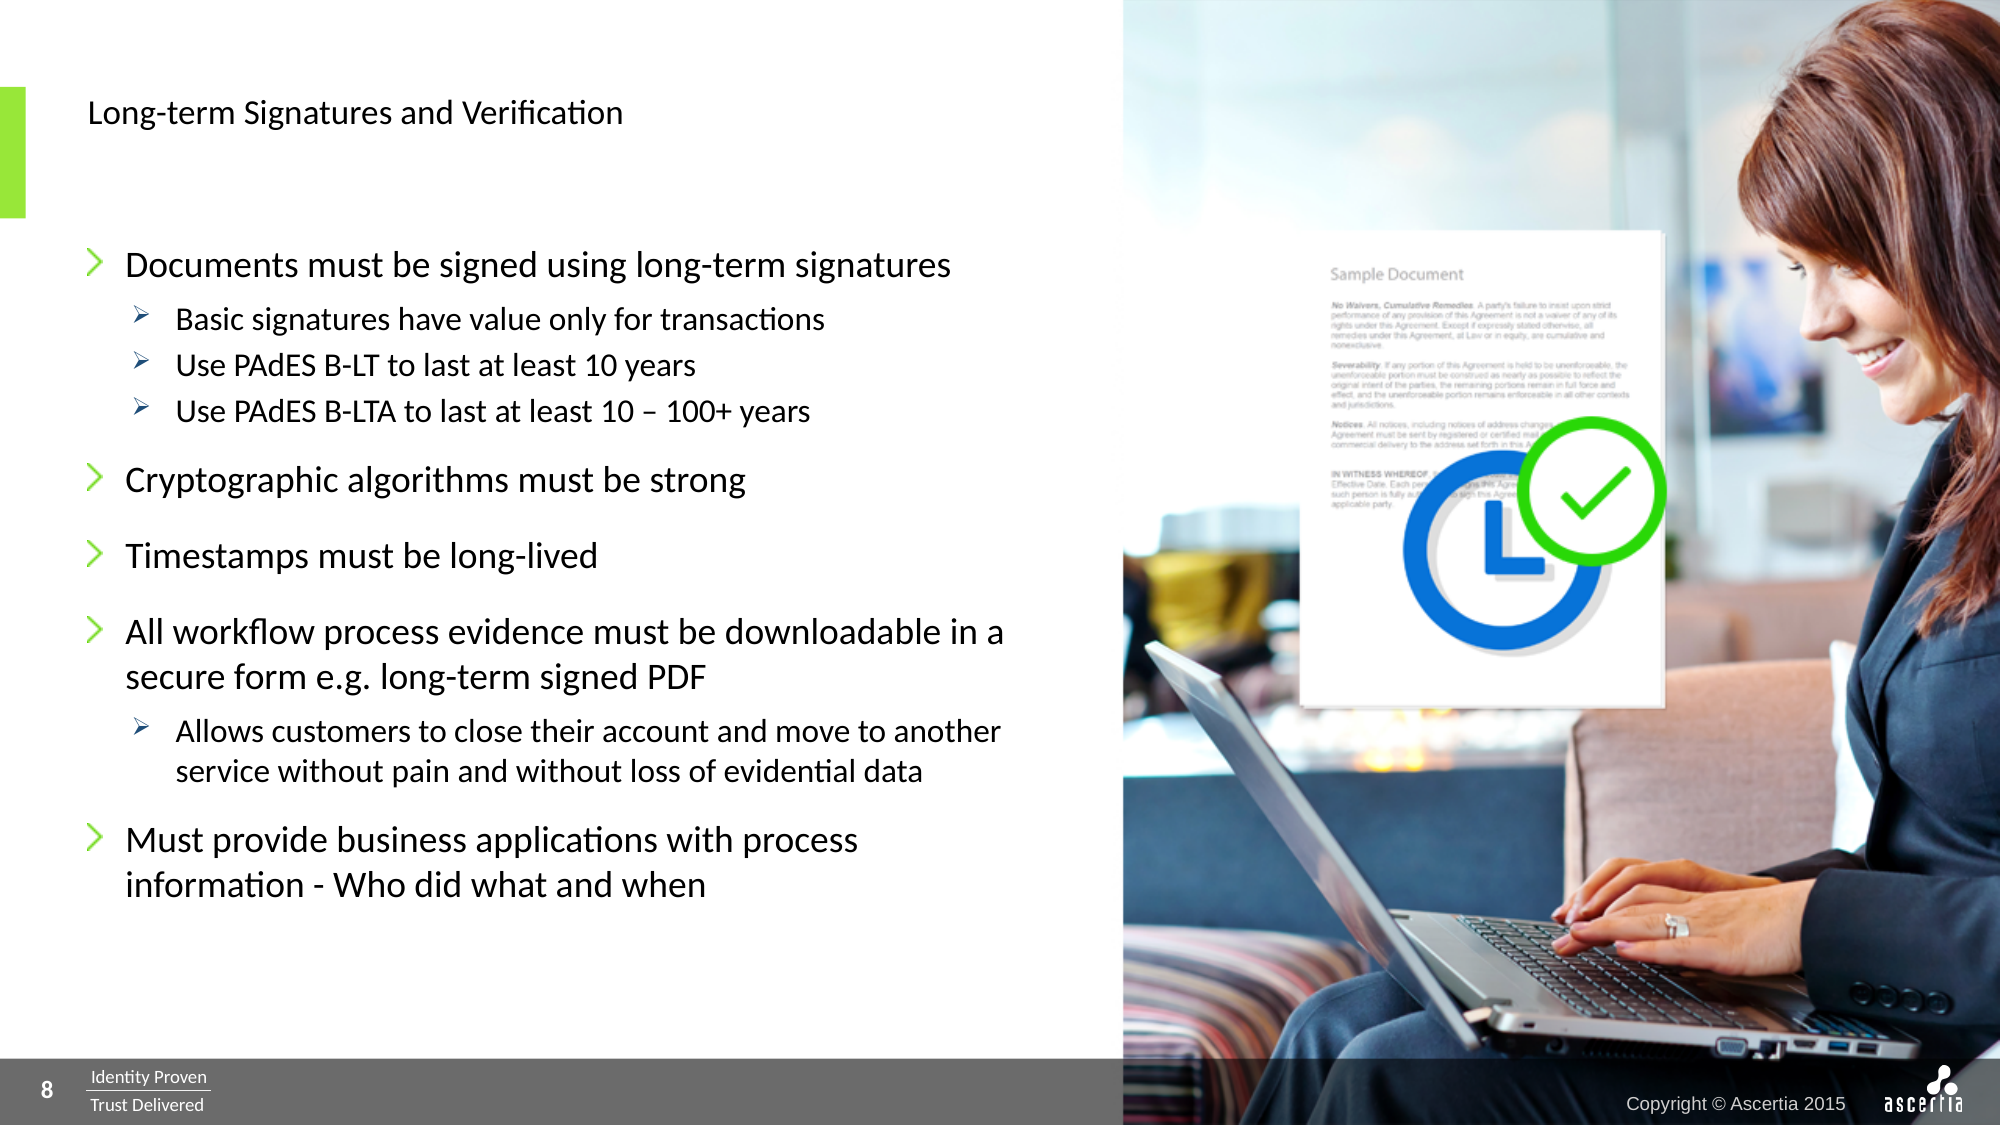

# Long-term Signatures and Verification
Documents must be signed using long-term signatures
Basic signatures have value only for transactions
Use PAdES B-LT to last at least 10 years
Use PAdES B-LTA to last at least 10 – 100+ years
Cryptographic algorithms must be strong
Timestamps must be long-lived
All workflow process evidence must be downloadable in a secure form e.g. long-term signed PDF
Allows customers to close their account and move to another service without pain and without loss of evidential data
Must provide business applications with process information - Who did what and when